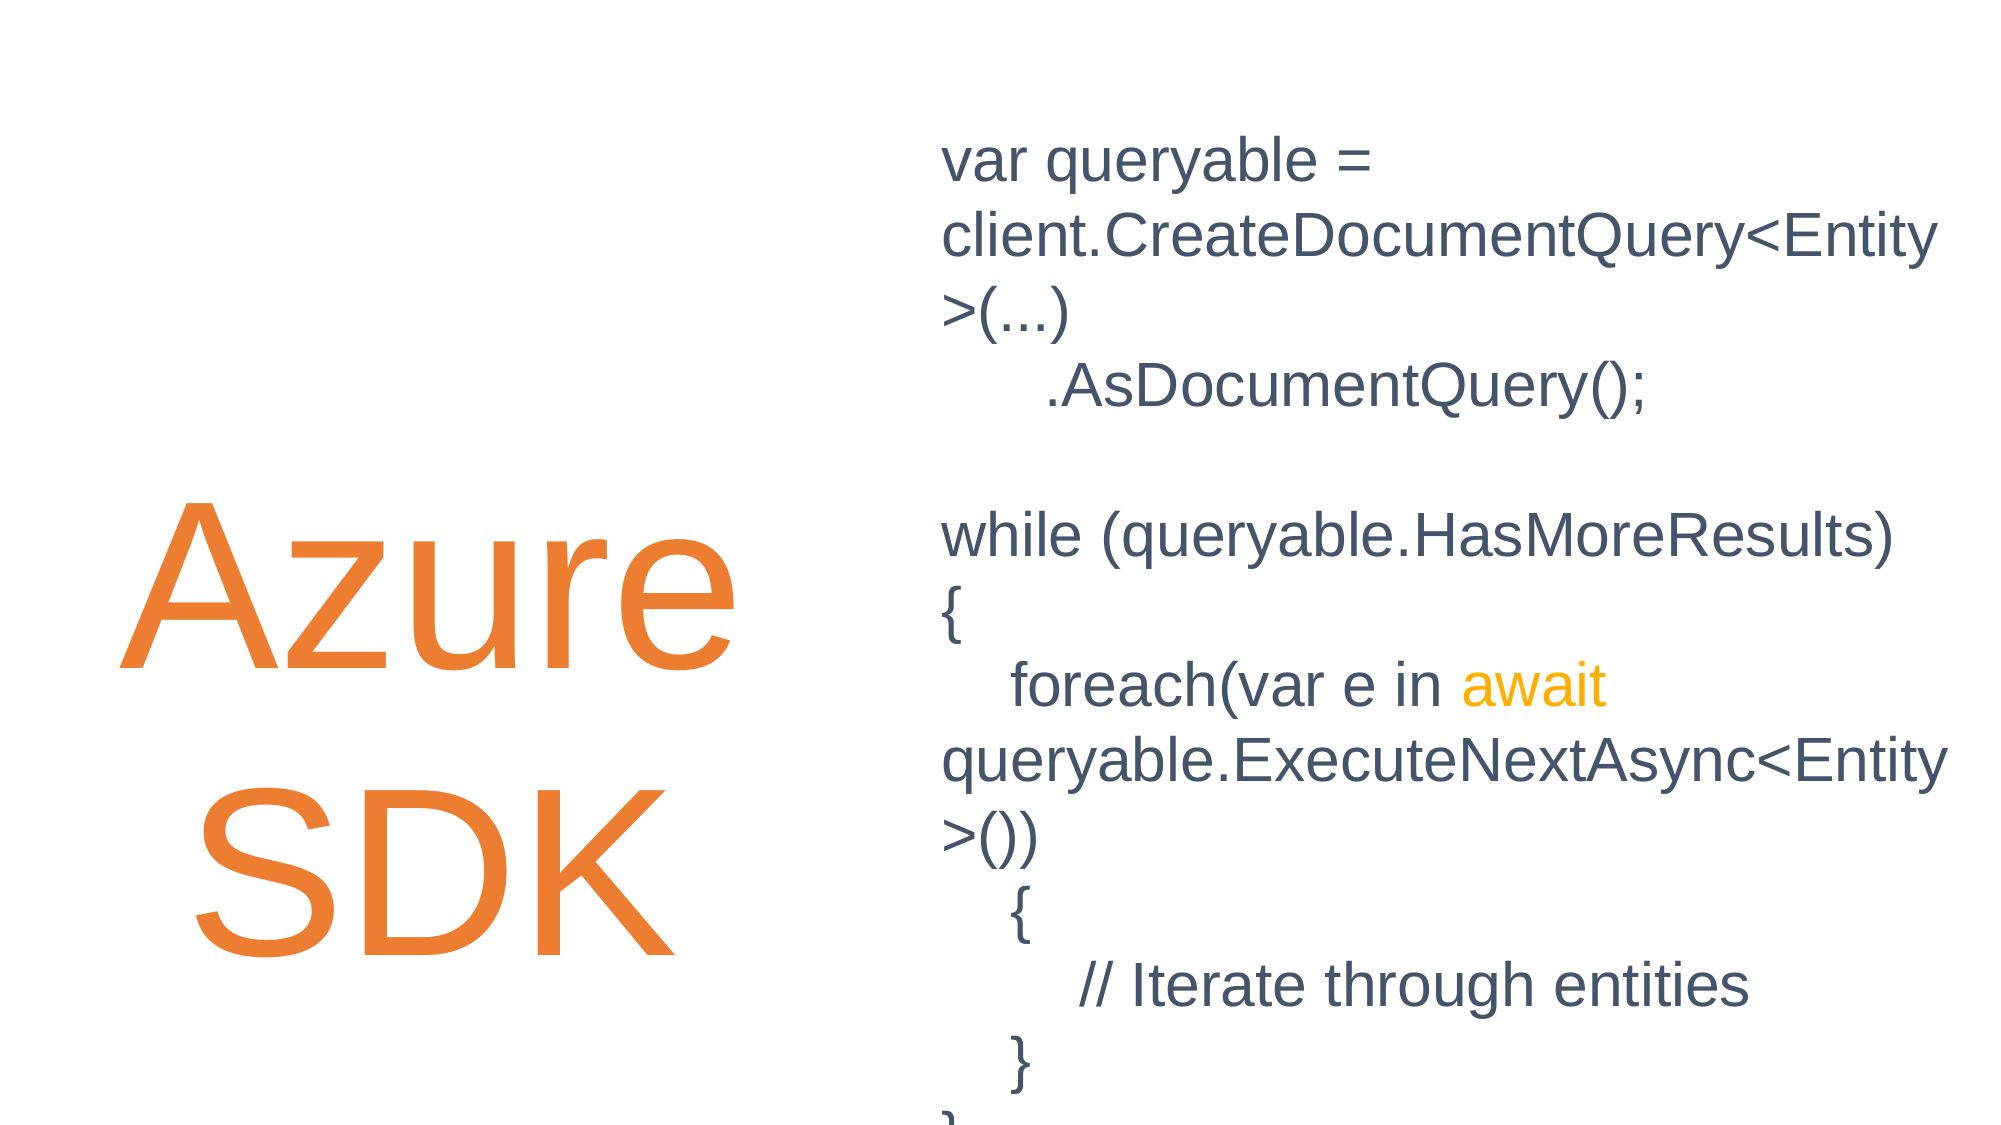

var queryable = client.CreateDocumentQuery<Entity>(...)
      .AsDocumentQuery();

while (queryable.HasMoreResults)
{
    foreach(var e in await queryable.ExecuteNextAsync<Entity>())
    {
        // Iterate through entities
    }
}
Azure SDK